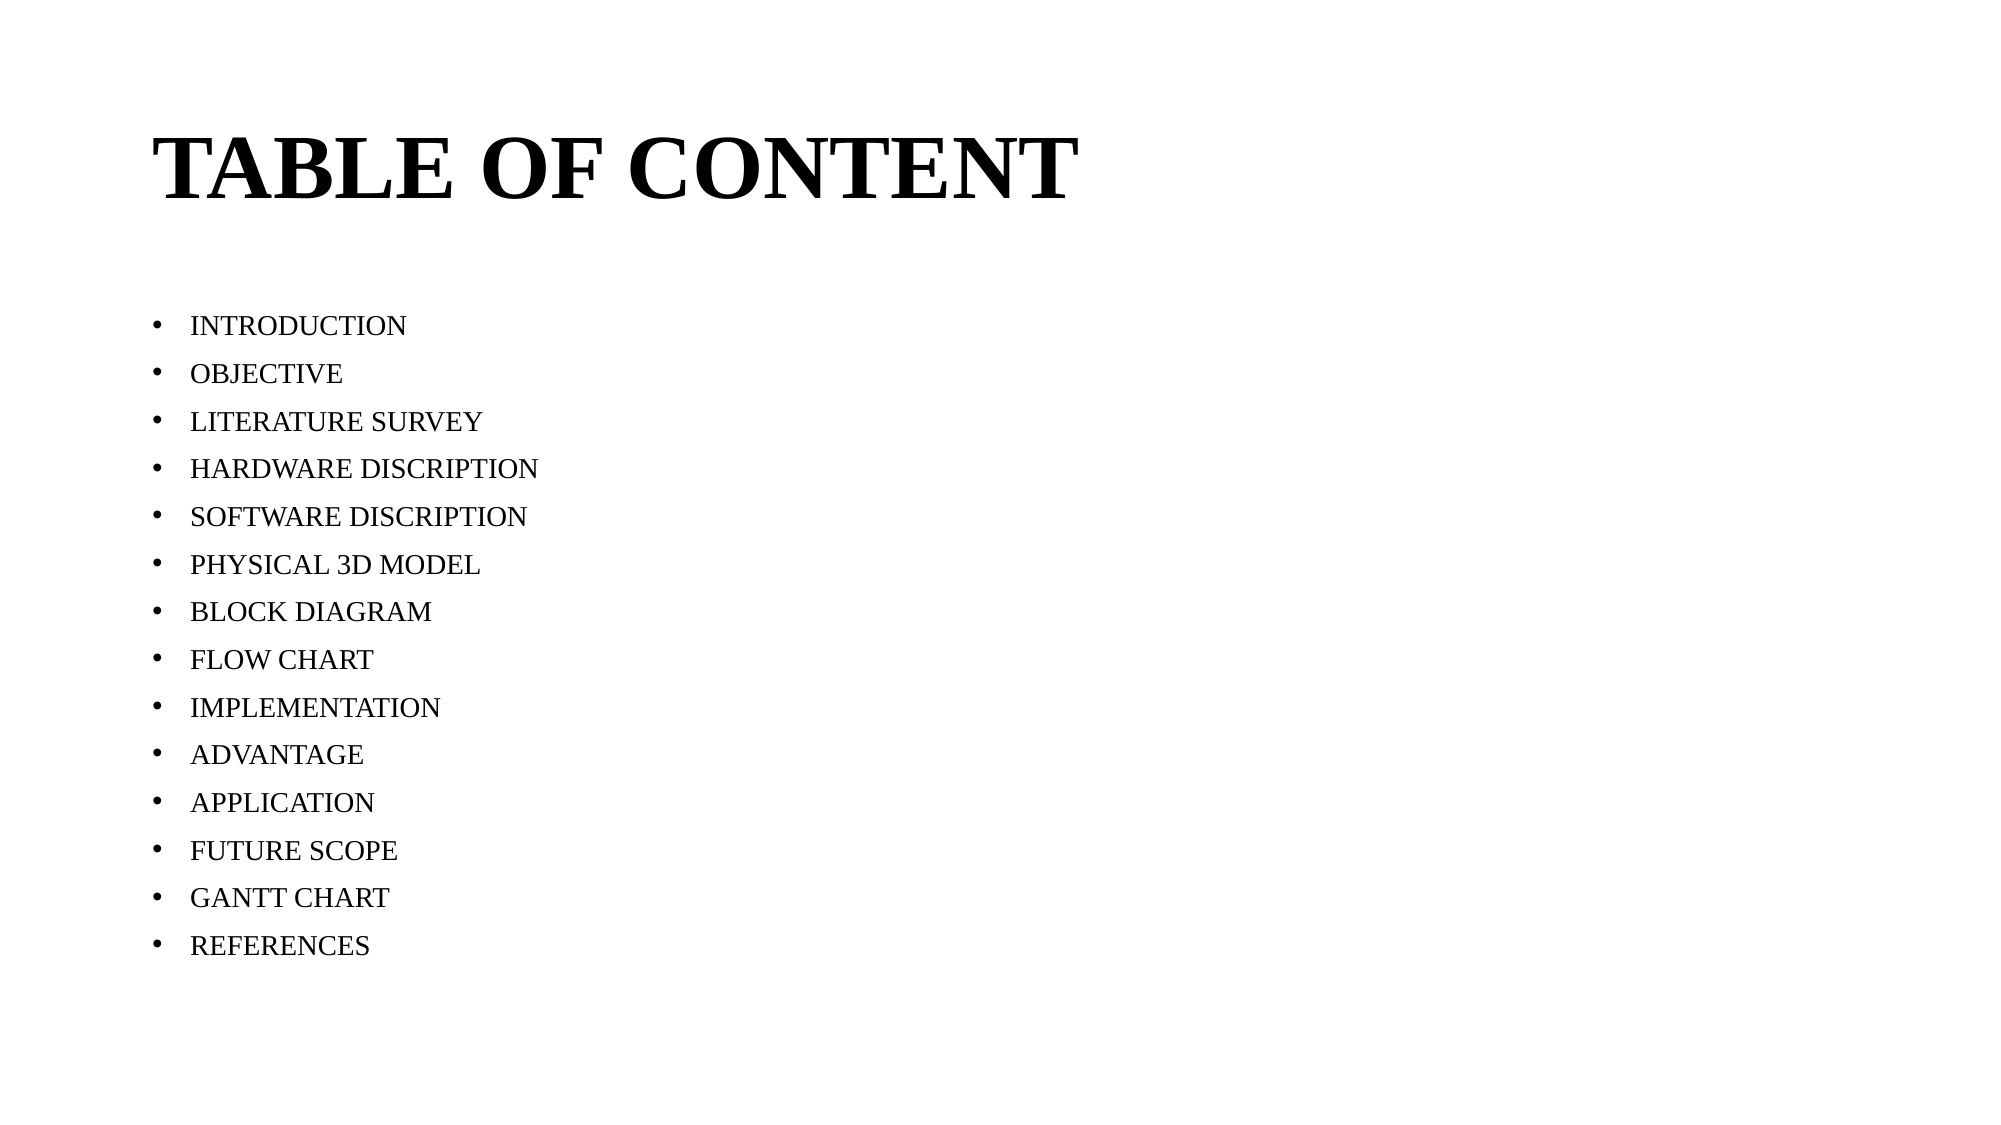

# TABLE OF CONTENT
INTRODUCTION
OBJECTIVE
LITERATURE SURVEY
HARDWARE DISCRIPTION
SOFTWARE DISCRIPTION
PHYSICAL 3D MODEL
BLOCK DIAGRAM
FLOW CHART
IMPLEMENTATION
ADVANTAGE
APPLICATION
FUTURE SCOPE
GANTT CHART
REFERENCES